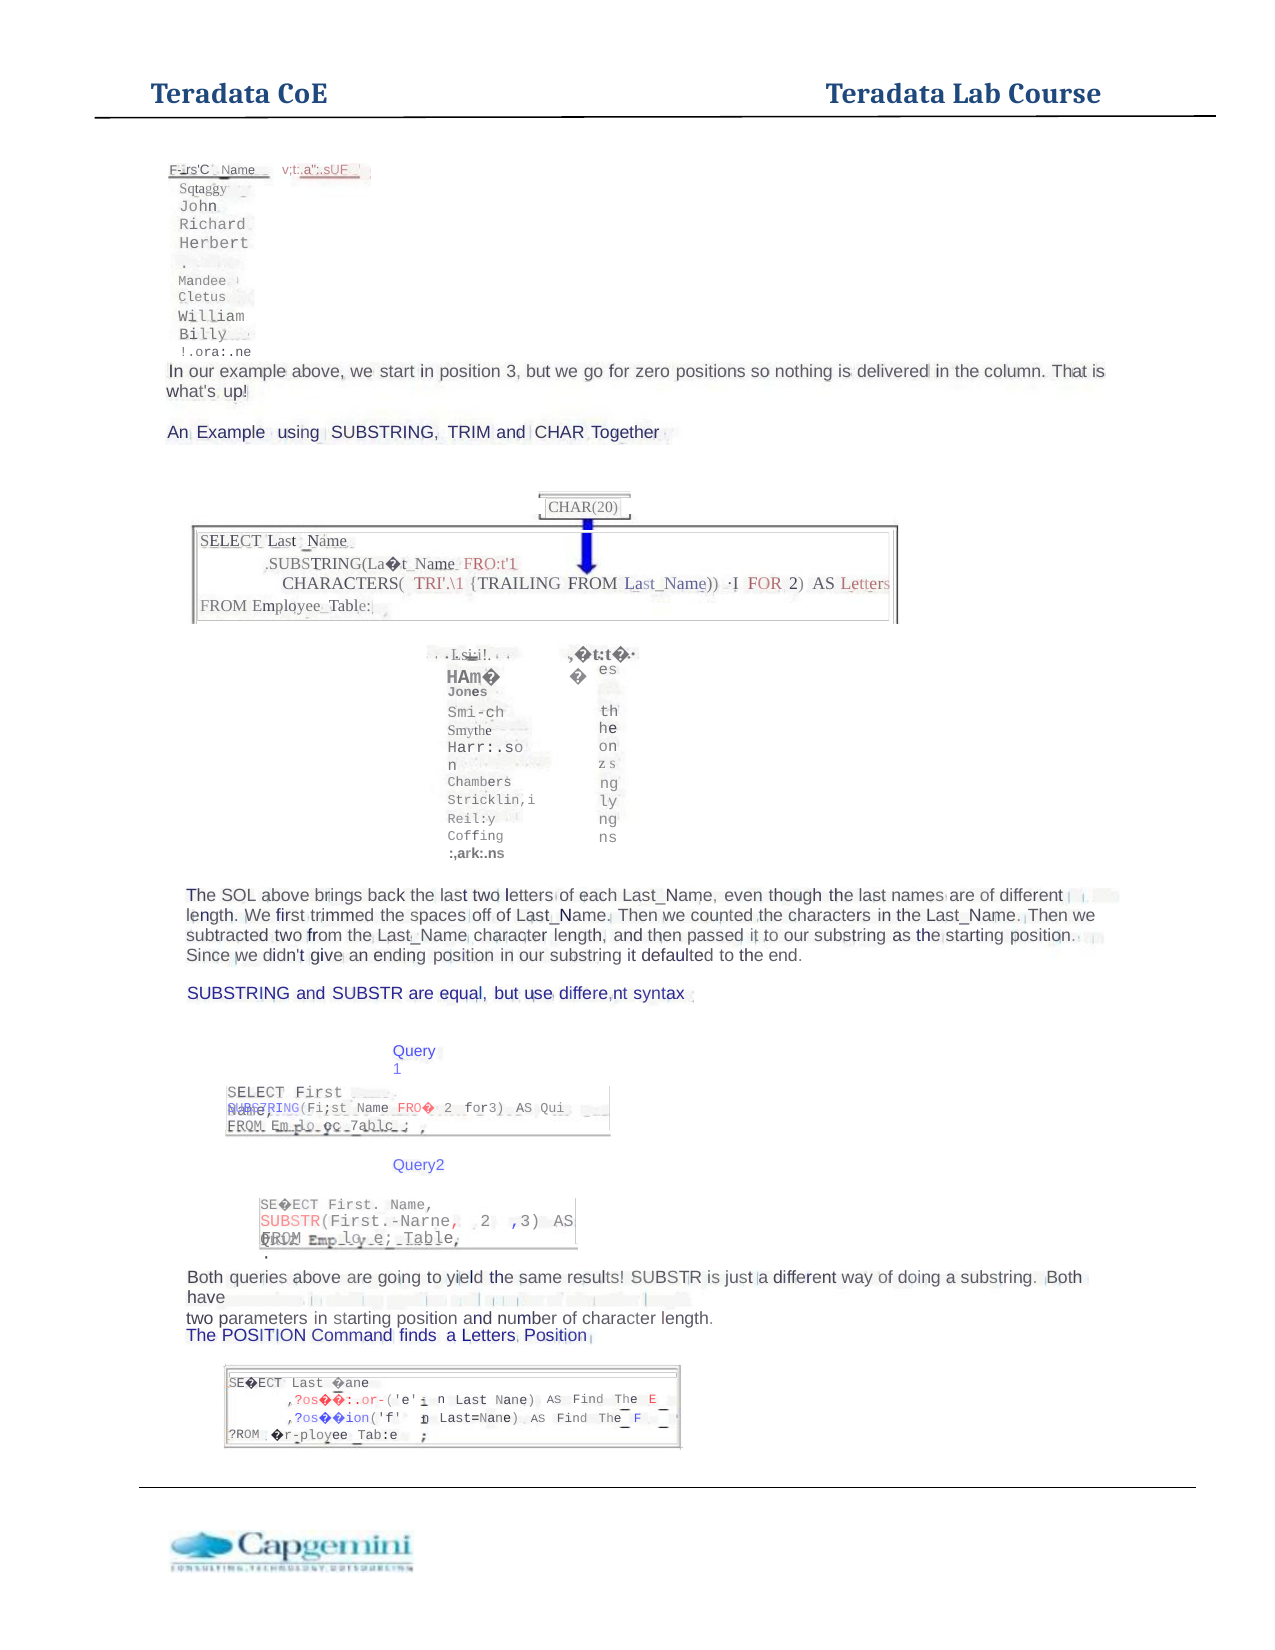

Teradata CoE
Teradata Lab Course

F- rs'C   Name       v;t:.a":.sUF
Sqtaggy John Richard Herbert.
Mandee
Cletus
William
Billy
!.ora:.ne

In our example above, we start in position 3, but we go for zero positions so nothing is delivered in the column. That is what's up!

An Example  using  SUBSTRING, TRIM and CHAR Together

CHAR(20)

SELECT Last  Name
.SUBSTRING(La�t_Name  FRO:t'1
CHARACTERS(  TRI'.\1 {TRAILING FROM Last_Name)) ·I  FOR 2) AS Letters
FROM Employee_Table:
Lsi:i!.  HAm�
Jones
Smi-ch Smythe Harr:.son
Chambers
Stricklin,i
Reil:y
Coffing
:,ark:.ns
,�t:t�·�
th he on z s
ng ly ng ns

es
The SOL above brings back the last two letters of each Last_Name, even though the last names are of different length. We first trimmed the spaces off of Last_Name. Then we counted the characters in the Last_Name. Then we subtracted two from the Last_Name character length, and then passed it to our substring as the starting position. Since we didn't give an ending position in our substring it defaulted to the end.

SUBSTRING and SUBSTR are equal, but use differe,nt syntax

Query 1

SELECT First Name,

SUBS7RING(Fi;st Name FRO�  2 for3) AS Qui
FROM Em lo cc 7ablc ;
Query2

SE�ECT First. Name,
FROM    lo e; Table ·

SUBSTR(First.-Narne,  2  ,3) AS Quiz
Both queries above are going to yield the same results! SUBSTR is just a different way of doing a substring. Both have
two parameters in starting position and number of character length.

The POSITION Command finds a Letters Position

SE�ECT Last �ane
,?os��:.or-('e'  n Last Nane) AS   Find The E
,?os��ion('f'  n Last=Nane) AS   Find The F
?ROM �r-ployee Tab:e